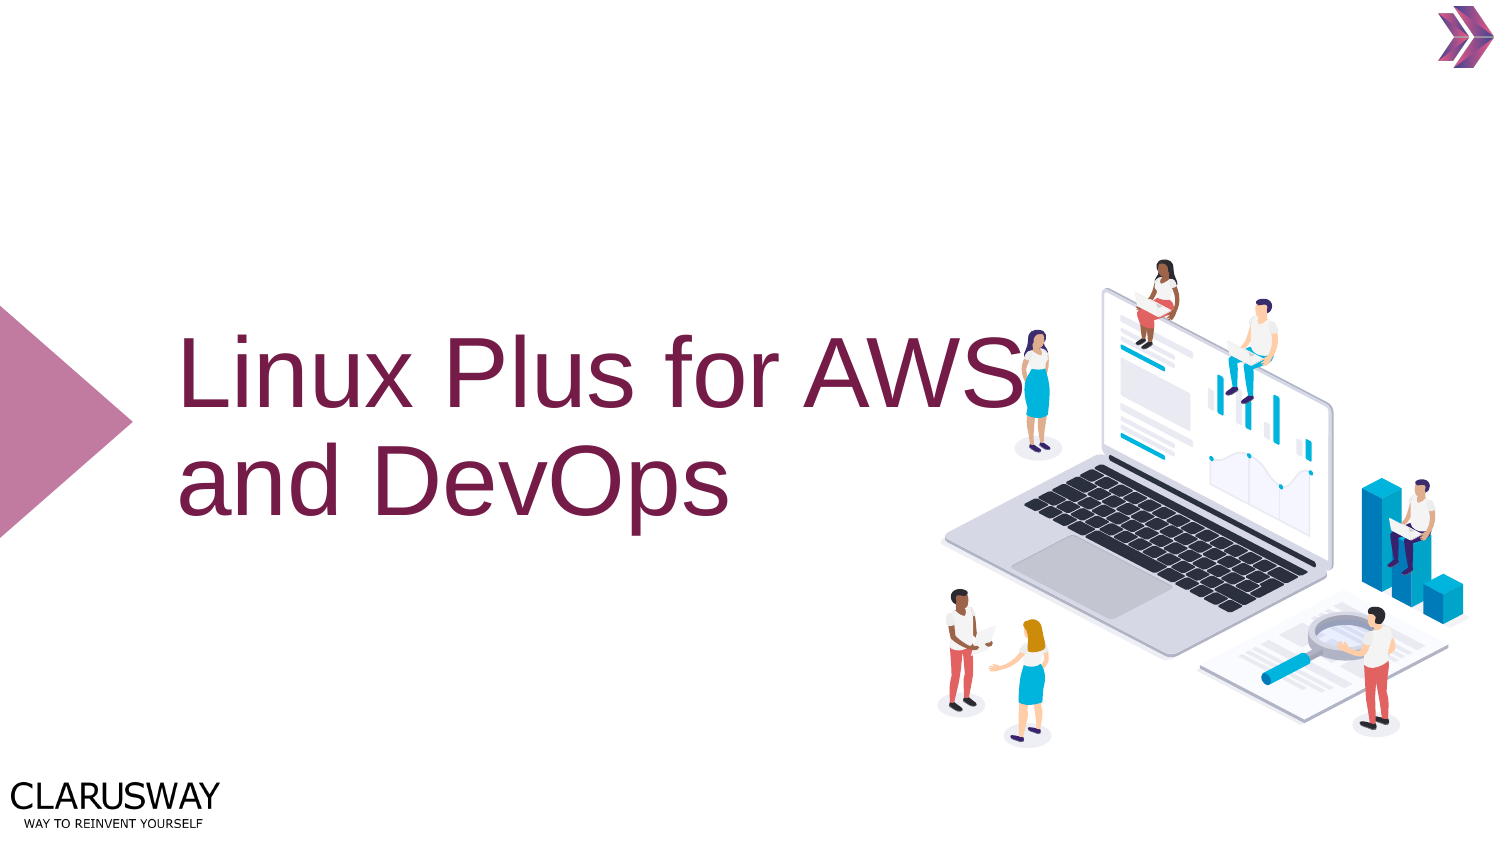

# Linux Plus for AWS and DevOps